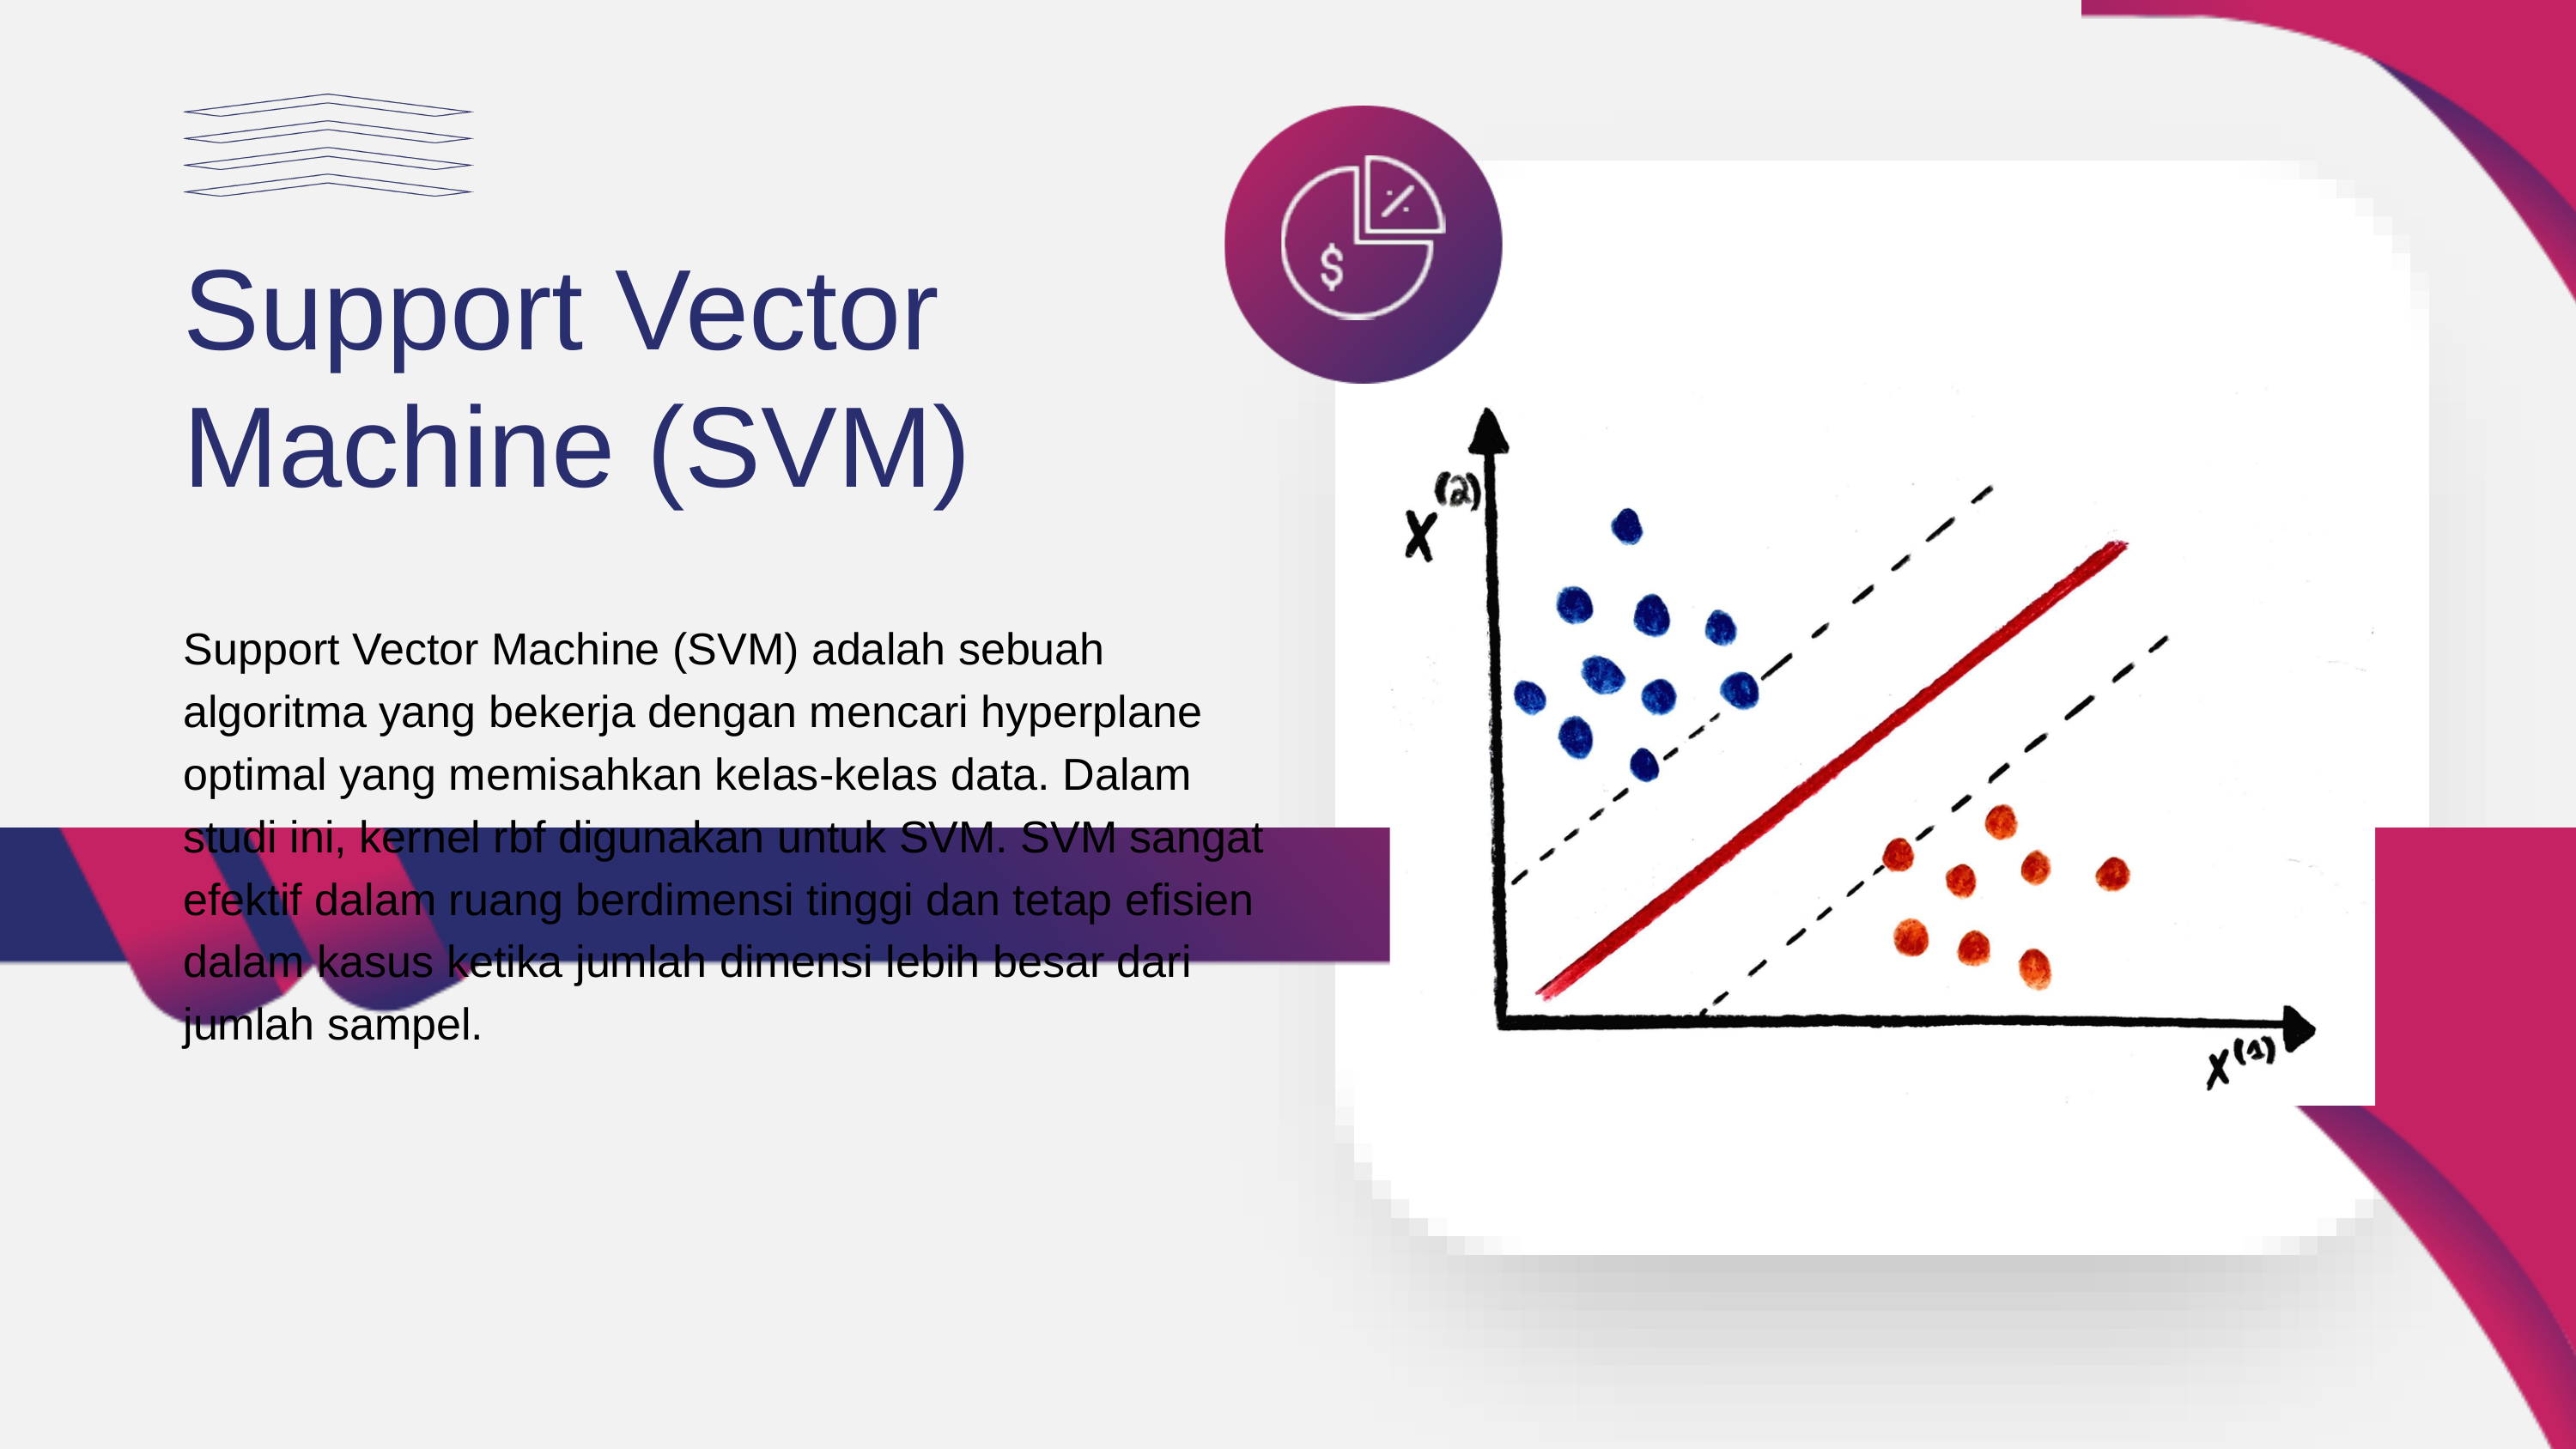

Support Vector Machine (SVM)

Support Vector Machine (SVM) adalah sebuah algoritma yang bekerja dengan mencari hyperplane optimal yang memisahkan kelas-kelas data. Dalam studi ini, kernel rbf digunakan untuk SVM. SVM sangat efektif dalam ruang berdimensi tinggi dan tetap efisien dalam kasus ketika jumlah dimensi lebih besar dari jumlah sampel.